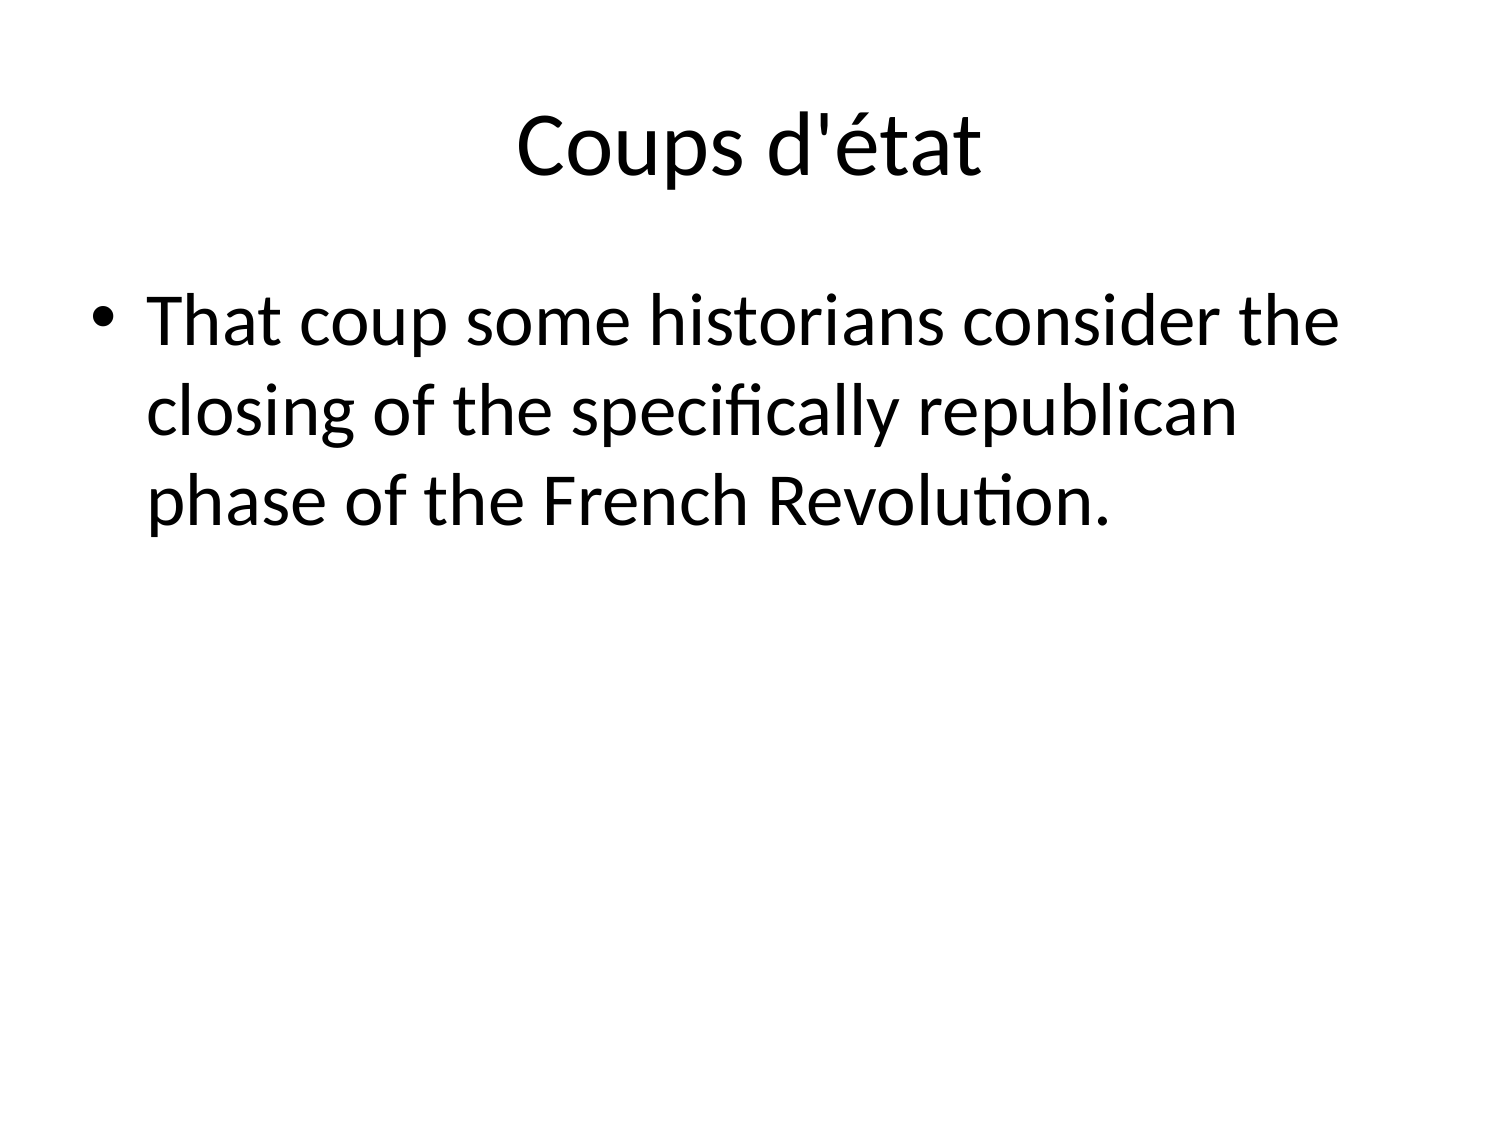

# Coups d'état
That coup some historians consider the closing of the specifically republican phase of the French Revolution.